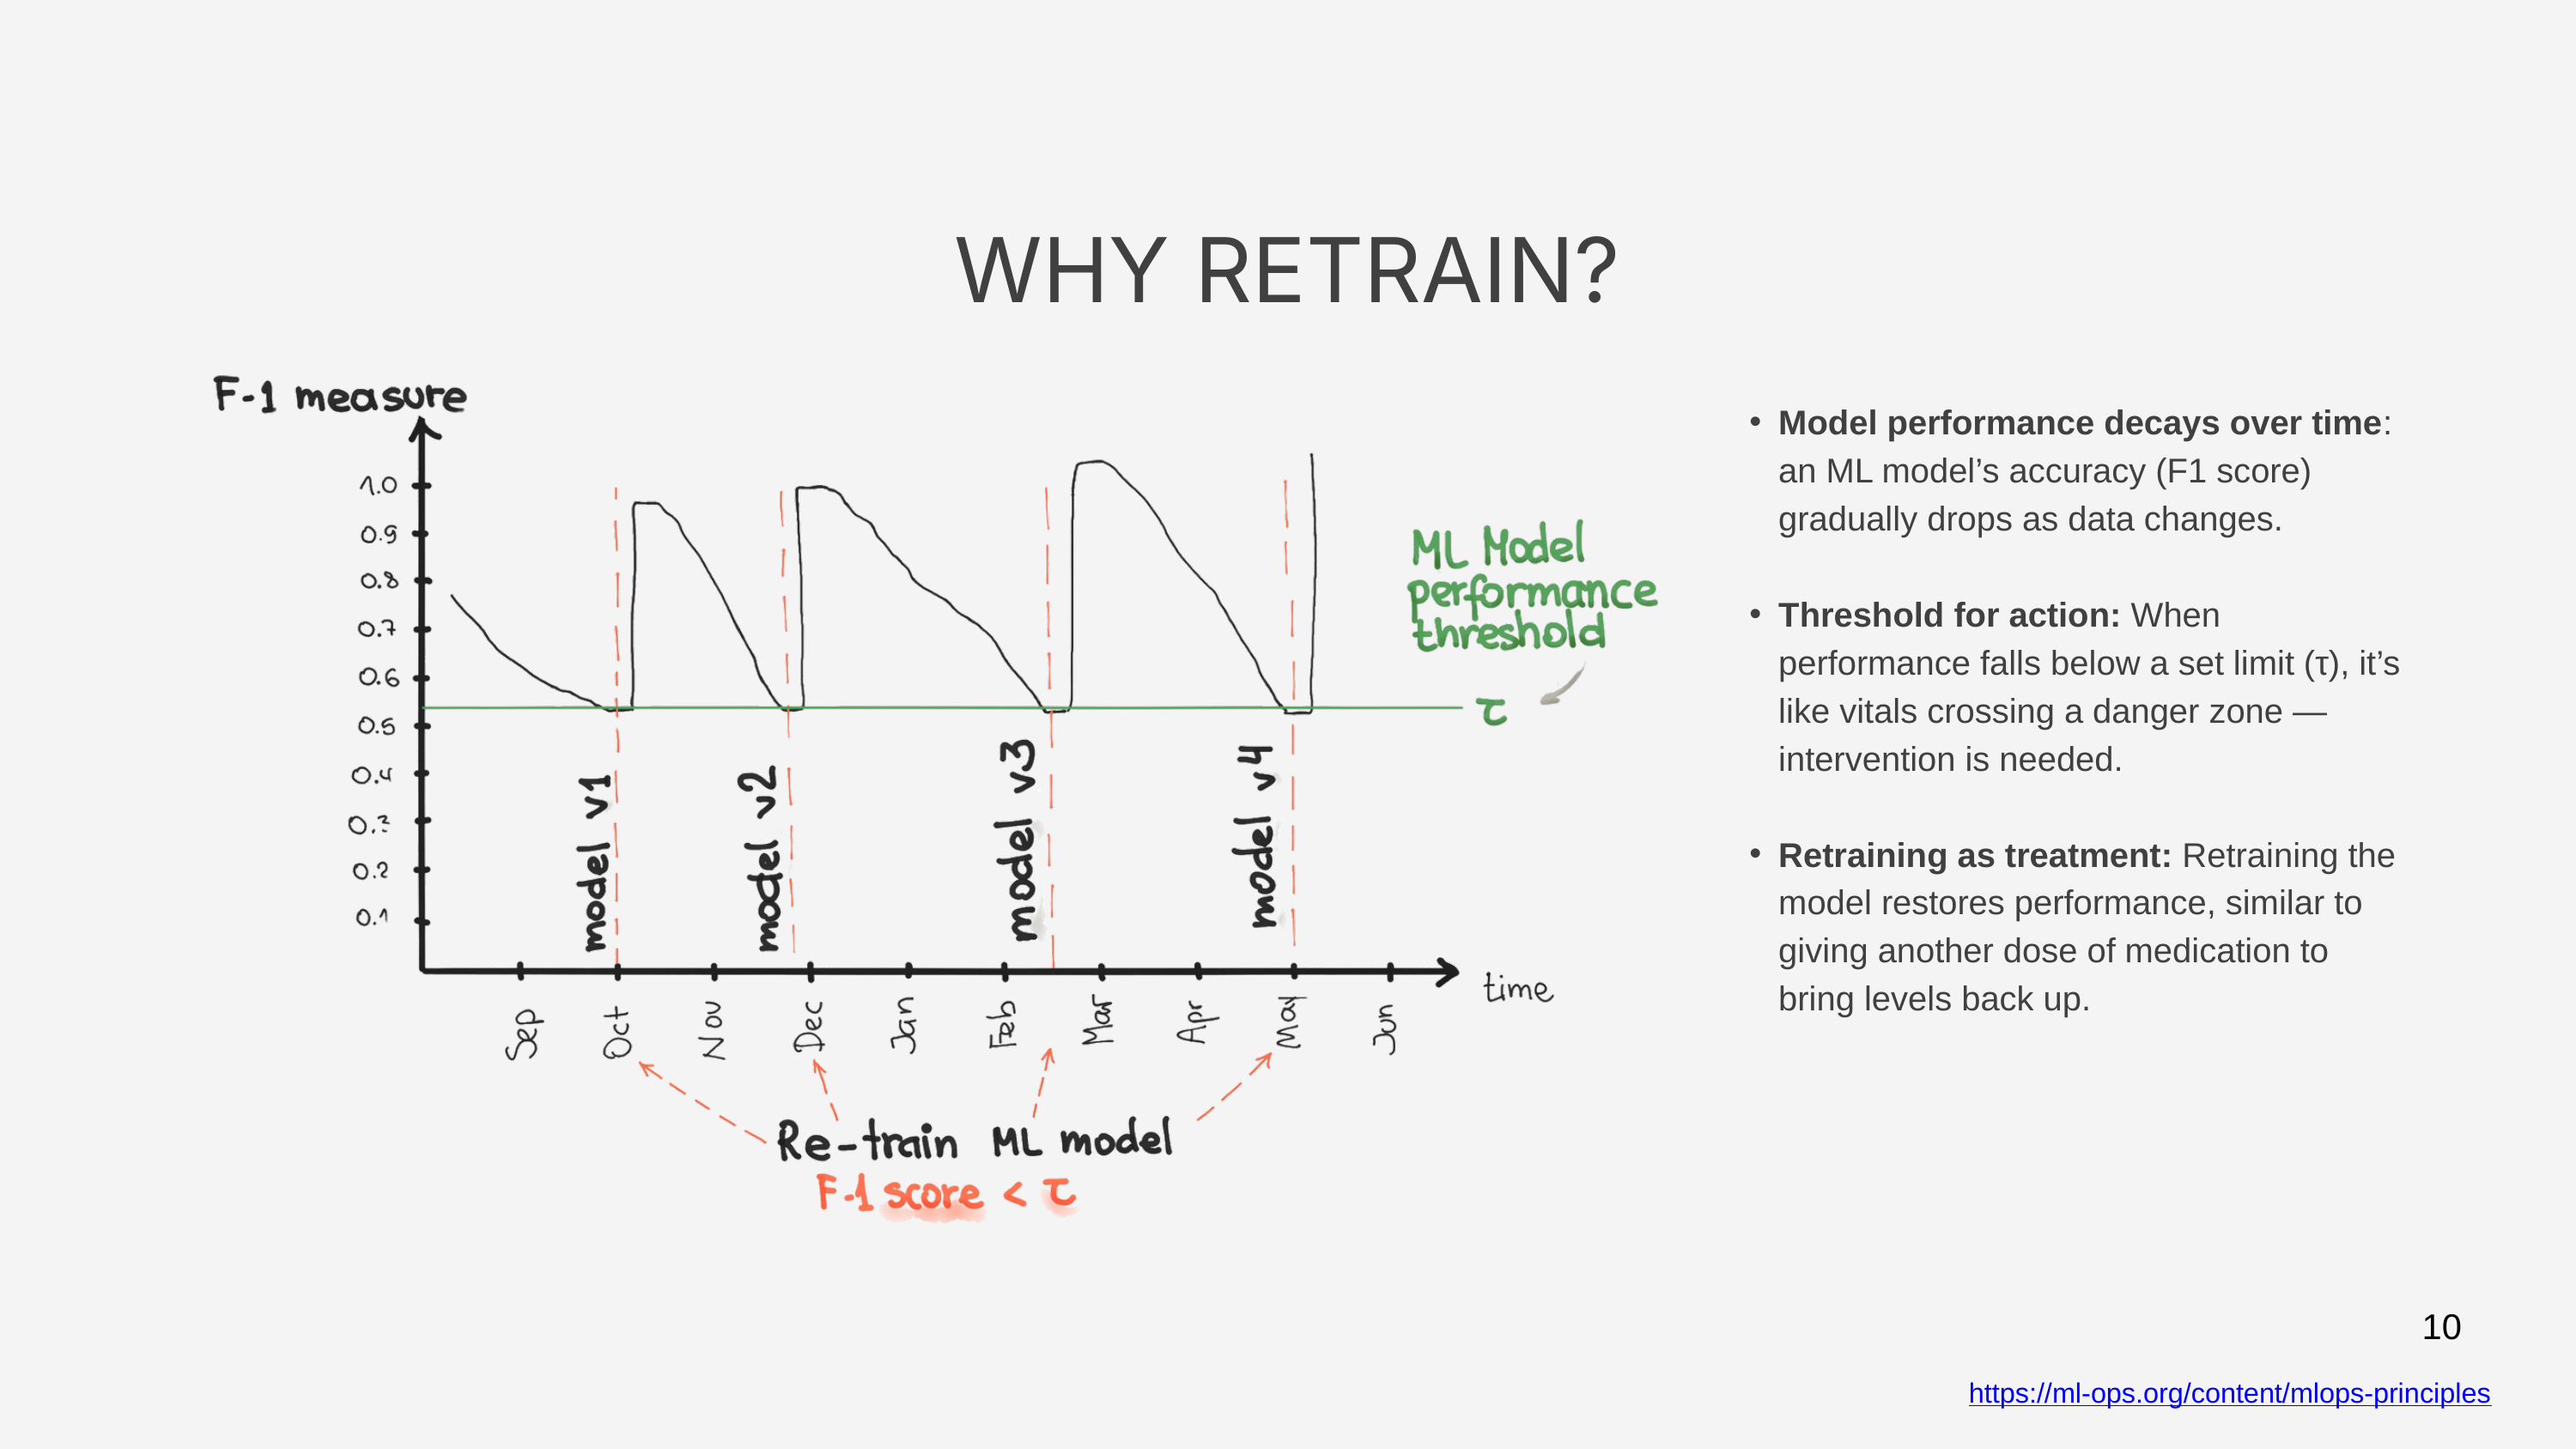

WHY RETRAIN?

Model performance decays over time:  an ML model’s accuracy (F1 score) gradually drops as data changes.

Threshold for action: When performance falls below a set limit (τ), it’s like vitals crossing a danger zone — intervention is needed.

Retraining as treatment: Retraining the model restores performance, similar to giving another dose of medication to bring levels back up.
10
https://ml-ops.org/content/mlops-principles